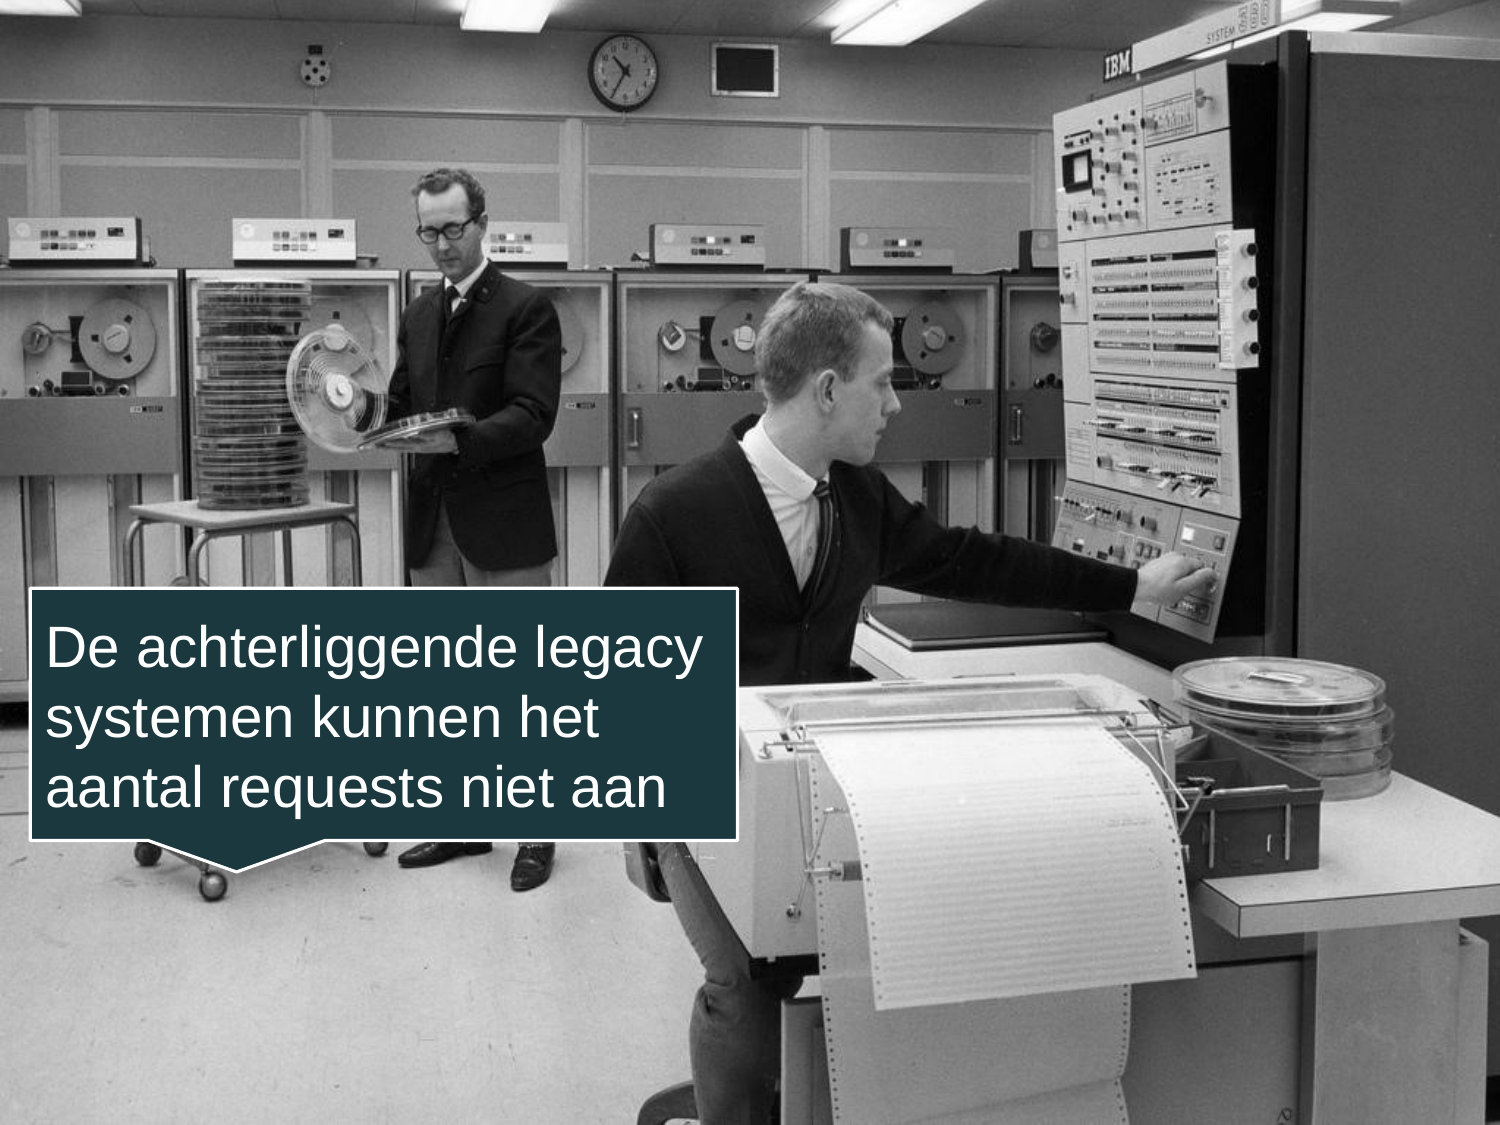

De achterliggende legacy systemen kunnen het aantal requests niet aan